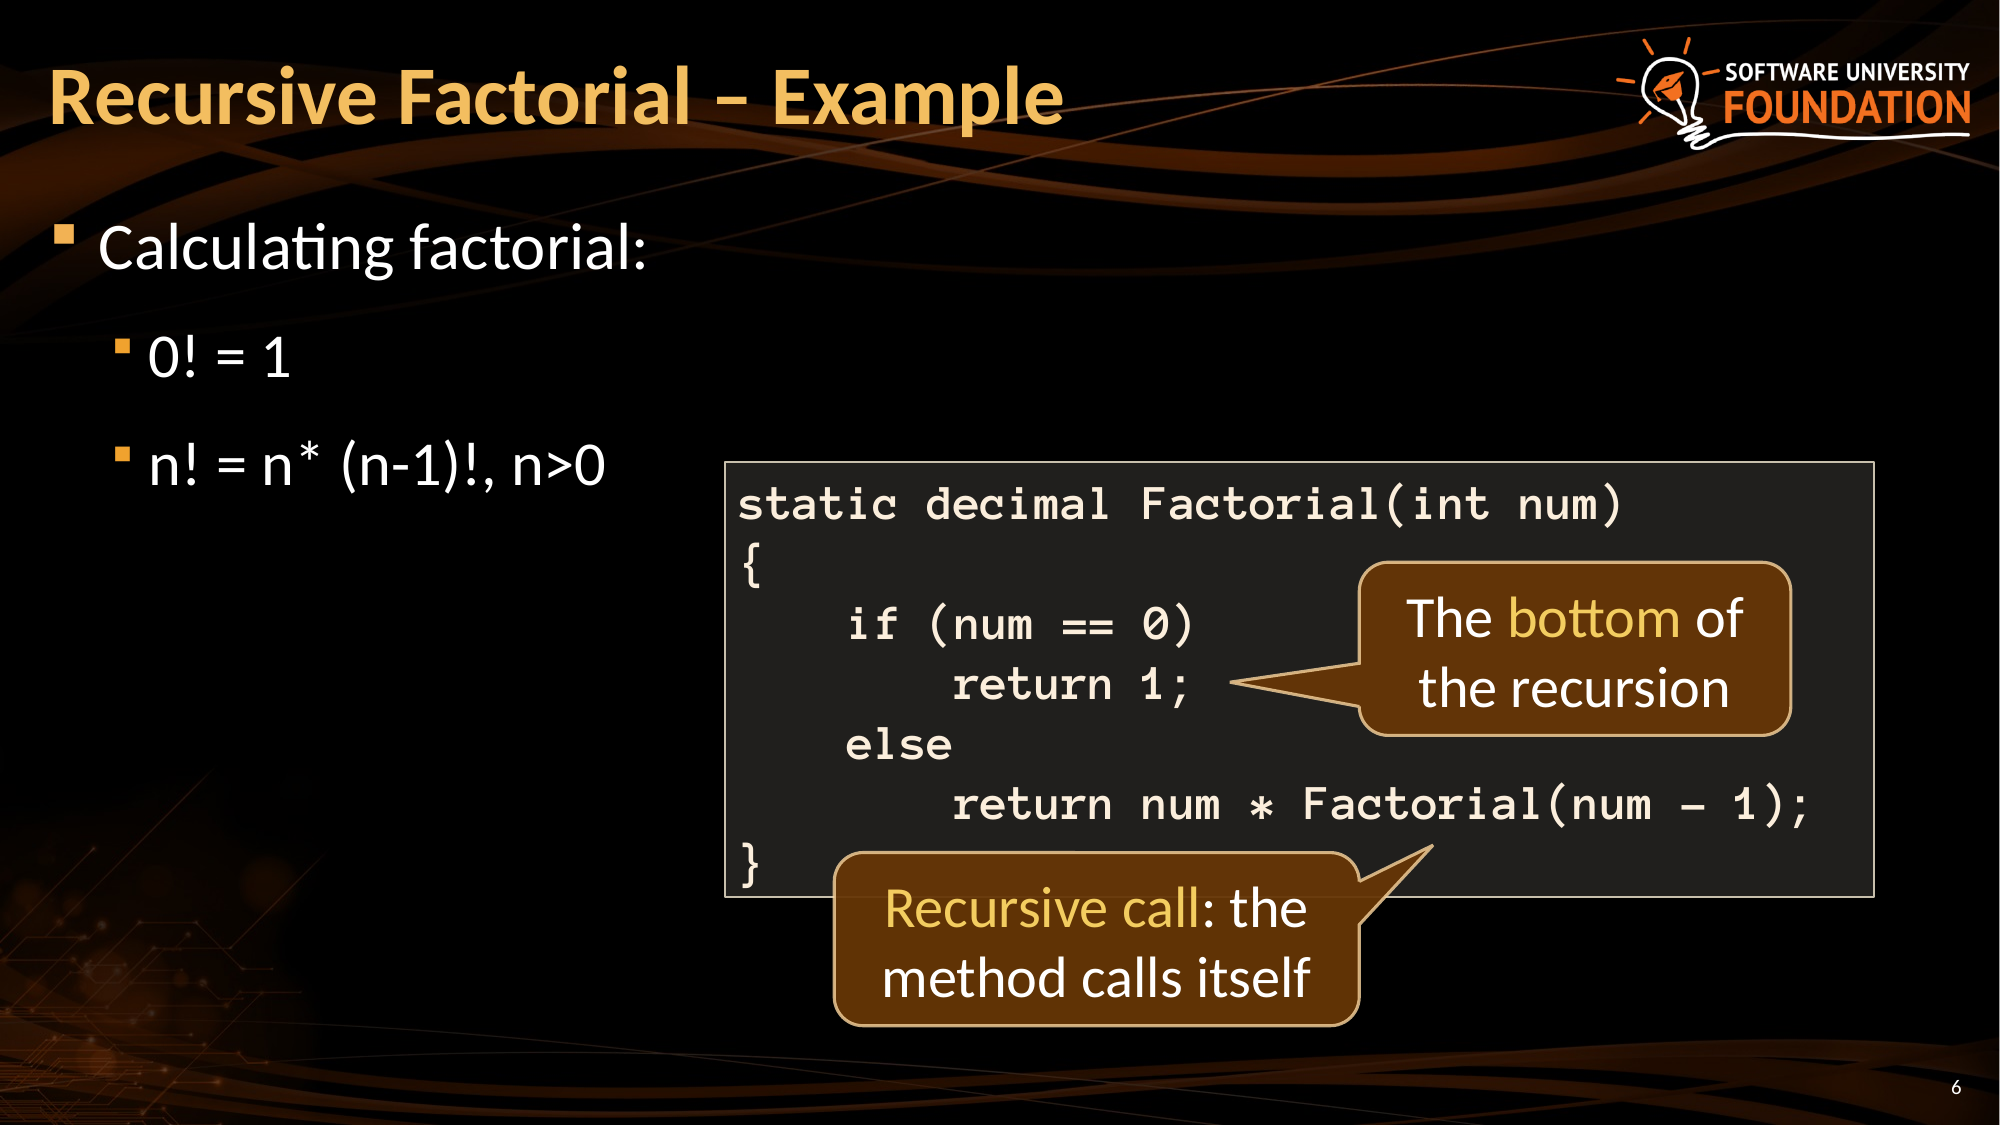

# Recursive Factorial – Example
Calculating factorial:
0! = 1
n! = n* (n-1)!, n>0

static decimal Factorial(int num)
{
    if (num == 0)
        return 1;
    else
        return num * Factorial(num - 1);
}
The bottom of the recursion
Recursive call: the method calls itself
6